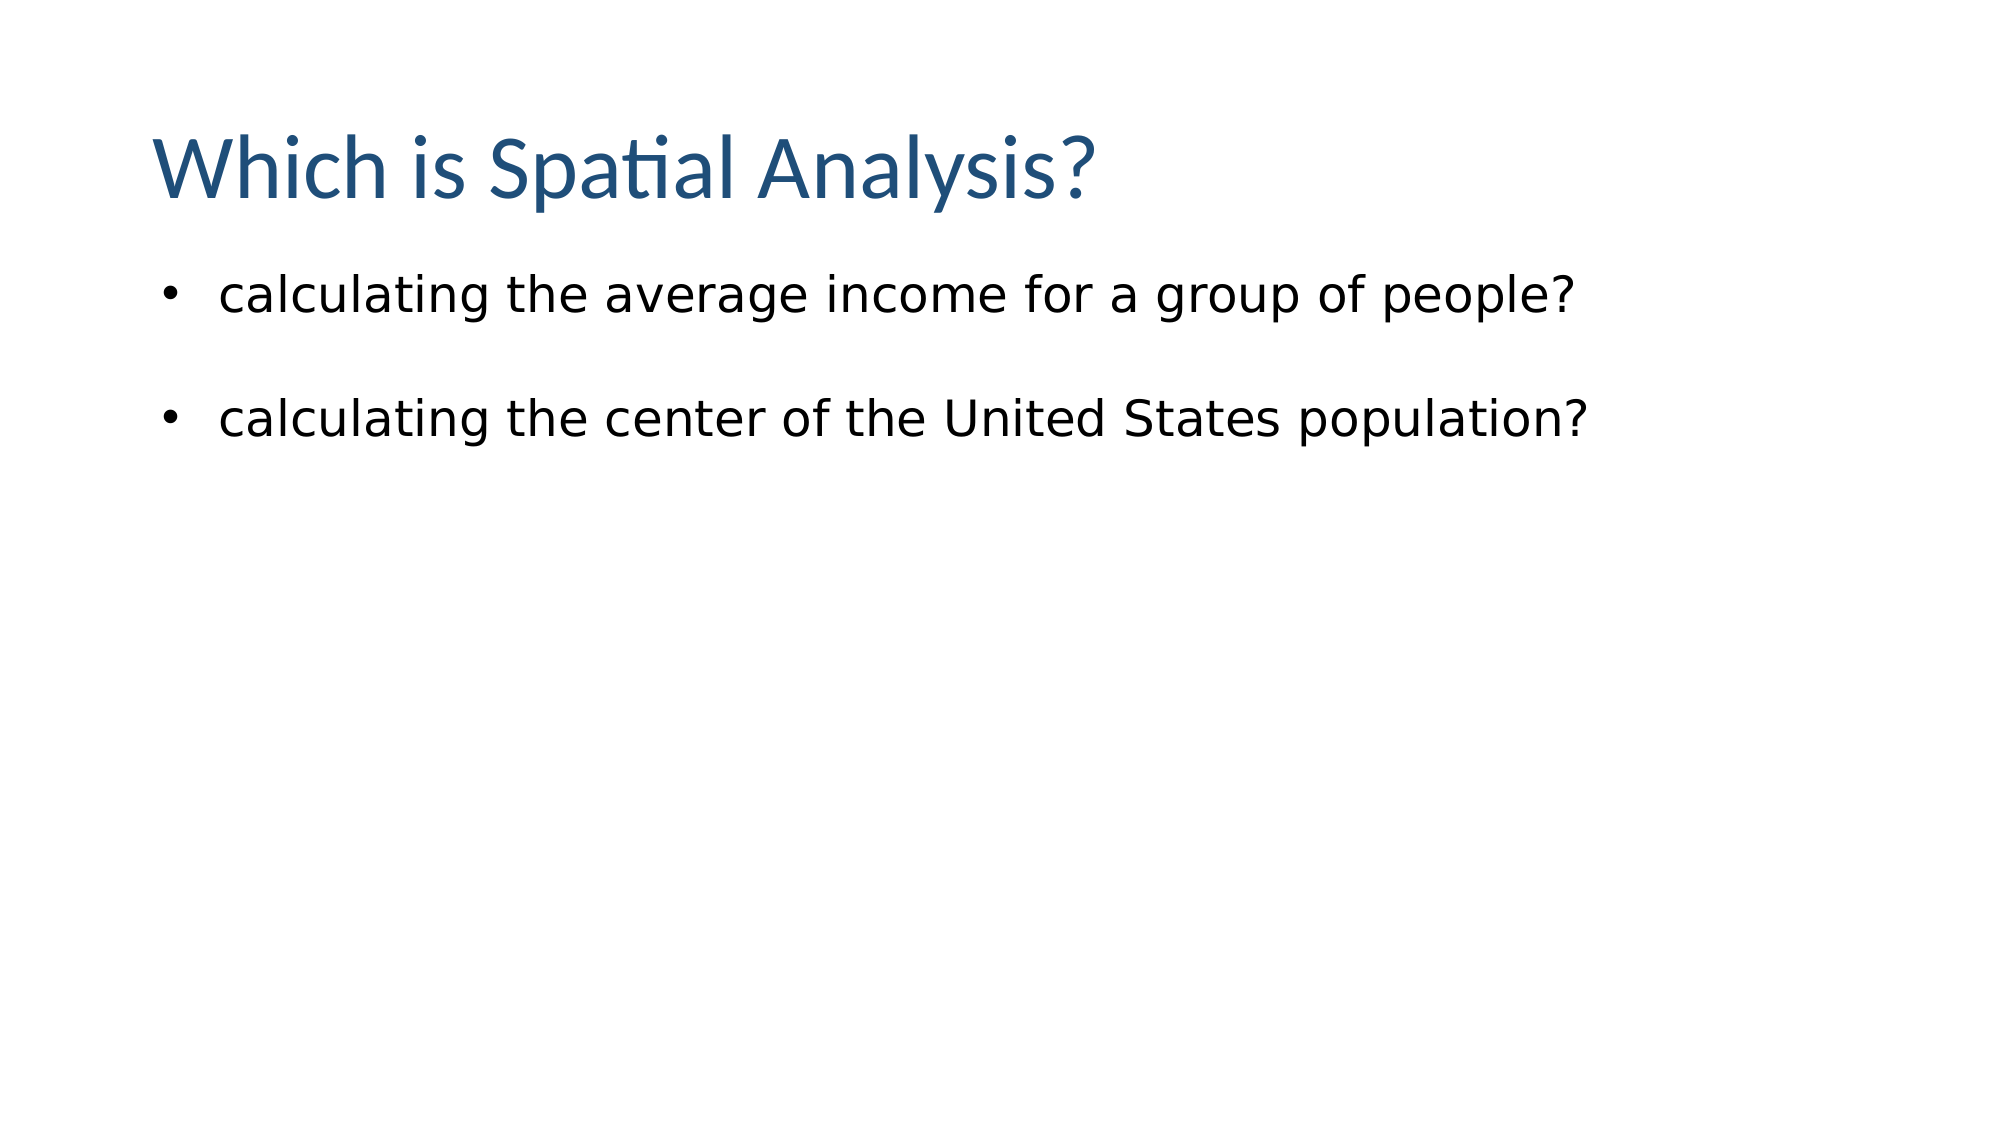

# Which is Spatial Analysis?
calculating the average income for a group of people?

calculating the center of the United States population?